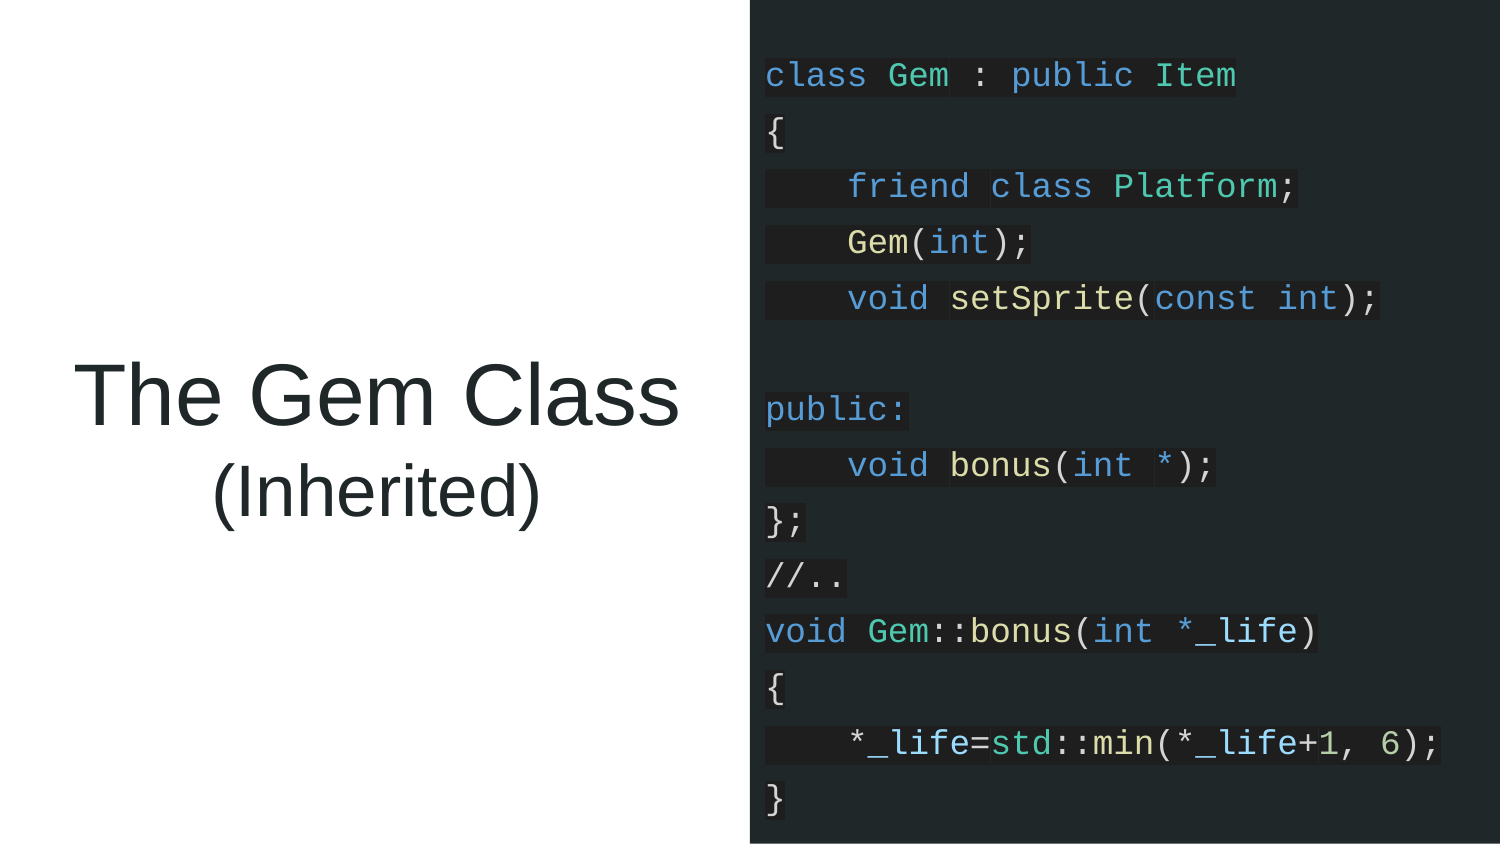

class Gem : public Item
{
    friend class Platform;
    Gem(int);
    void setSprite(const int);

public:
    void bonus(int *);
};
//..
void Gem::bonus(int *_life)
{
    *_life=std::min(*_life+1, 6);
}
# The Gem Class
(Inherited)